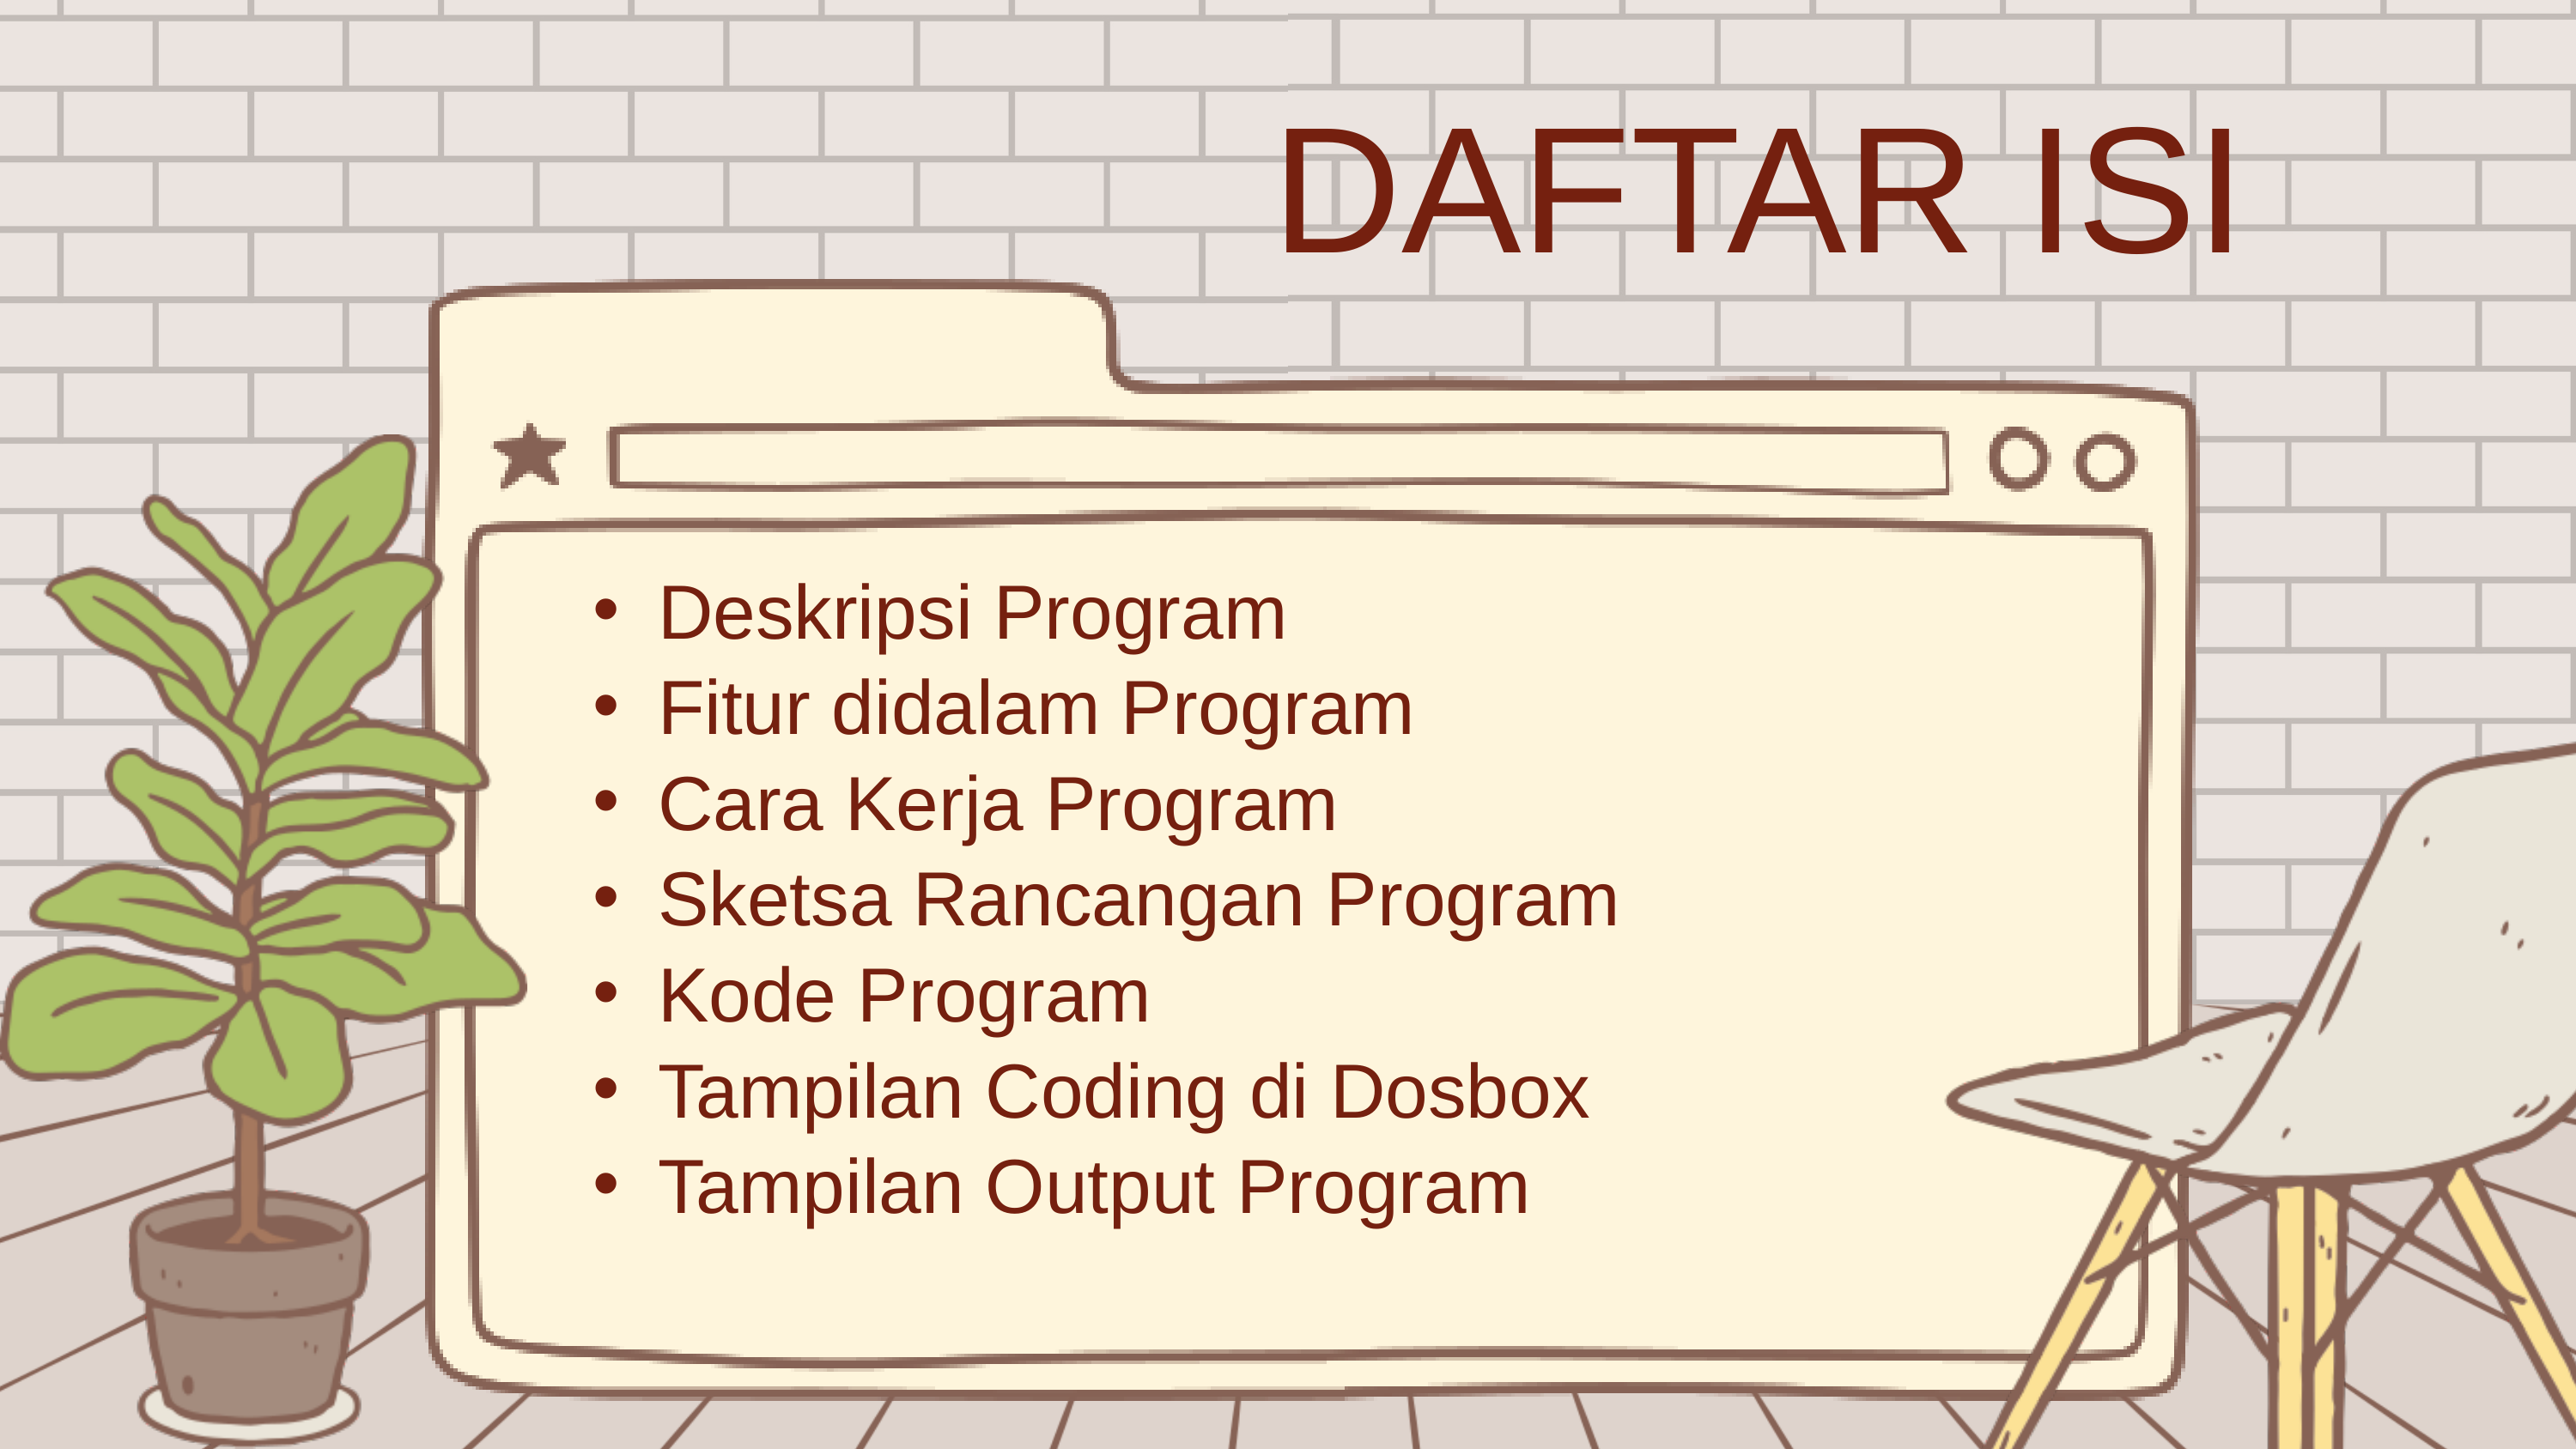

DAFTAR ISI

Deskripsi Program
Fitur didalam Program
Cara Kerja Program
Sketsa Rancangan Program
Kode Program
Tampilan Coding di Dosbox
Tampilan Output Program